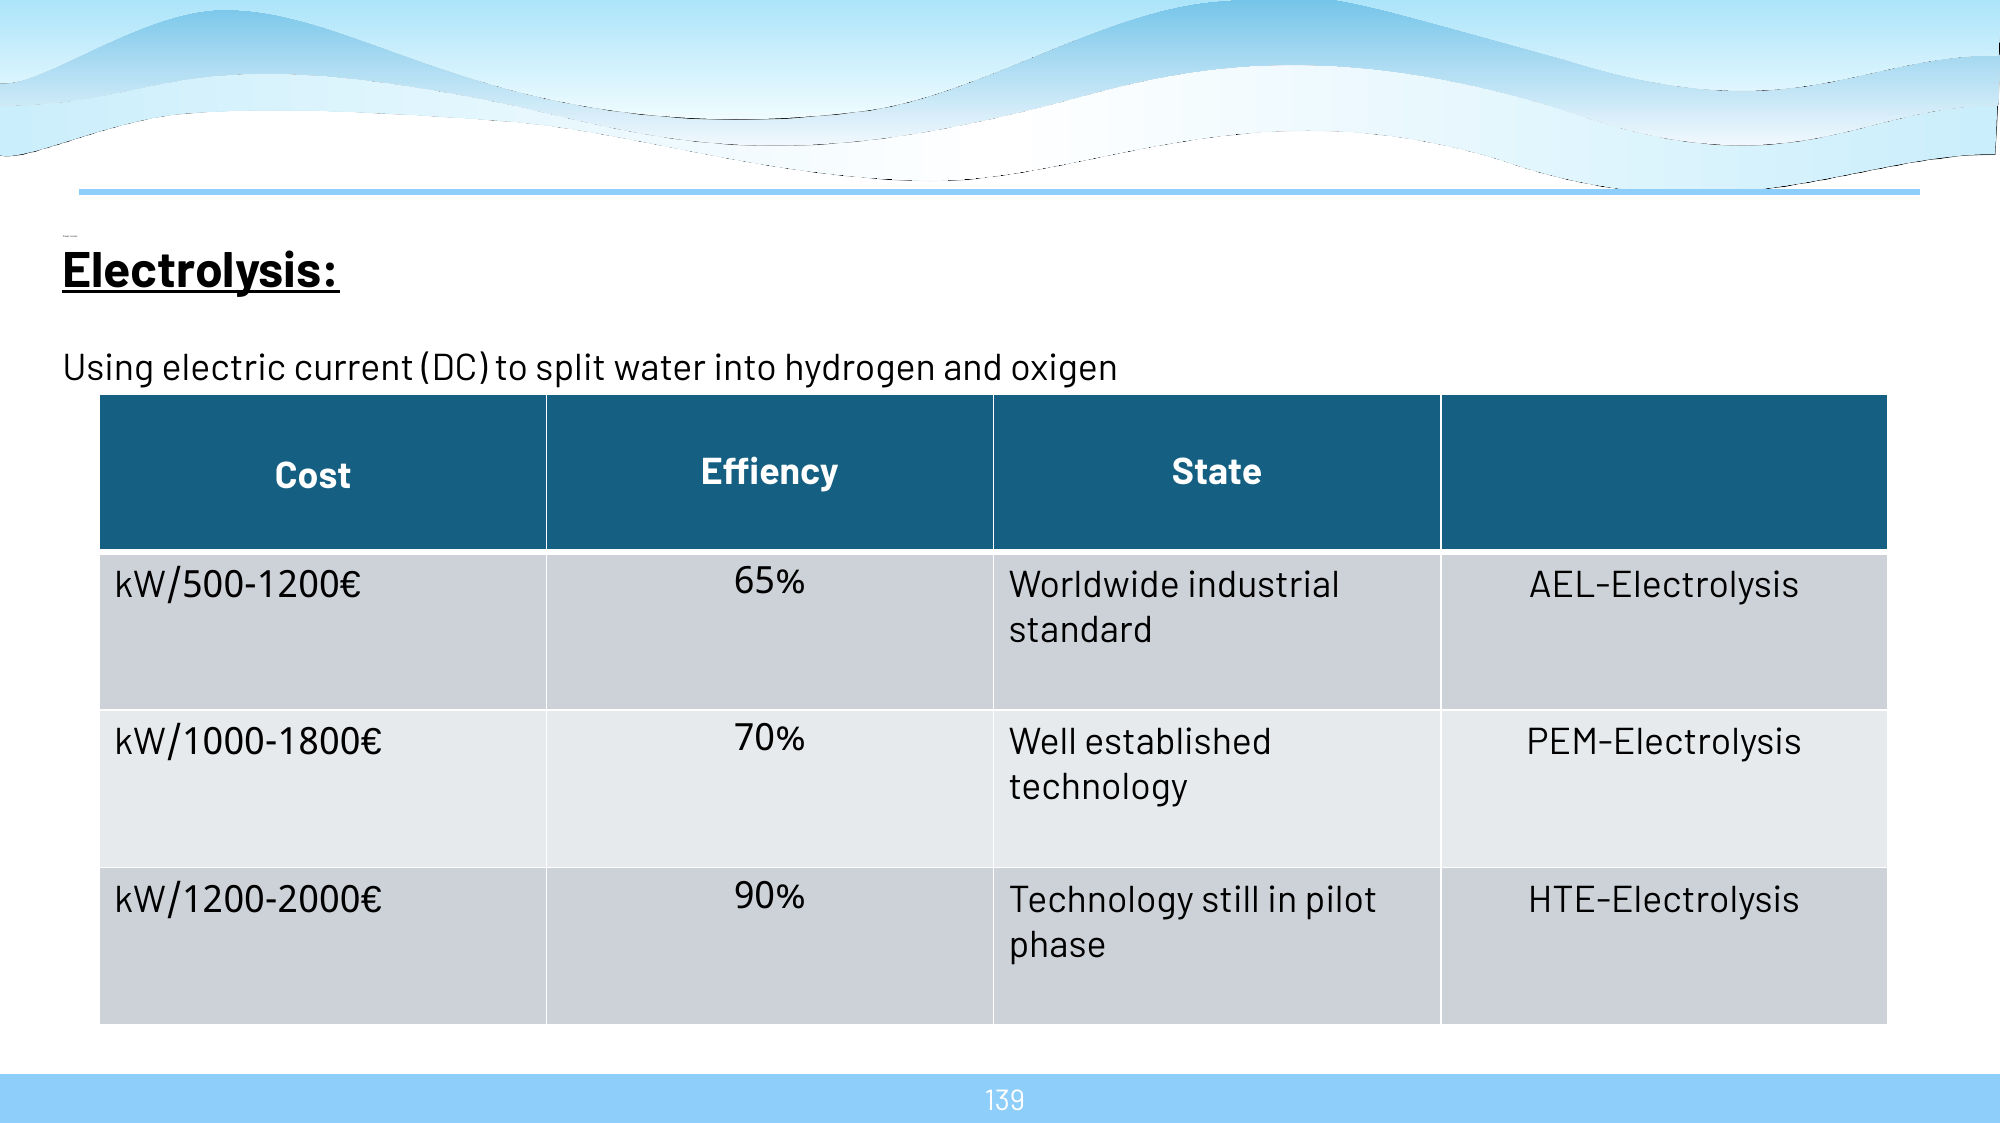

# Power-to-Gas
Electrolysis:
Using electric current (DC) to split water into hydrogen and oxigen
| Cost | Effiency | State |  |
| --- | --- | --- | --- |
| 500-1200€/kW | 65% | Worldwide industrial standard | AEL-Electrolysis |
| 1000-1800€/kW | 70% | Well established technology | PEM-Electrolysis |
| 1200-2000€/kW | 90% | Technology still in pilot phase | HTE-Electrolysis |
139